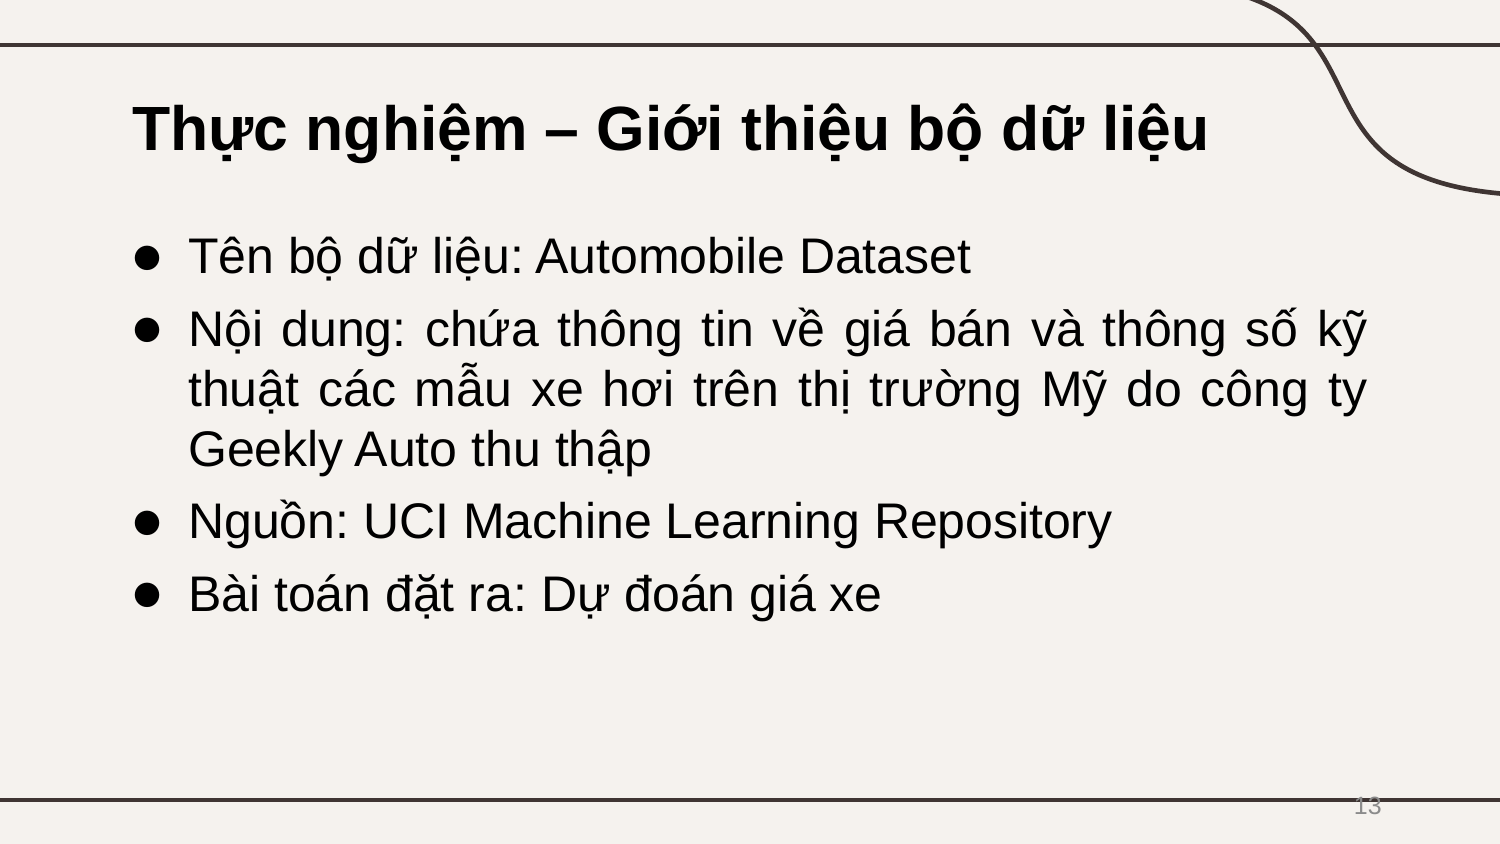

# Thực nghiệm – Giới thiệu bộ dữ liệu
Tên bộ dữ liệu: Automobile Dataset
Nội dung: chứa thông tin về giá bán và thông số kỹ thuật các mẫu xe hơi trên thị trường Mỹ do công ty Geekly Auto thu thập
Nguồn: UCI Machine Learning Repository
Bài toán đặt ra: Dự đoán giá xe

13